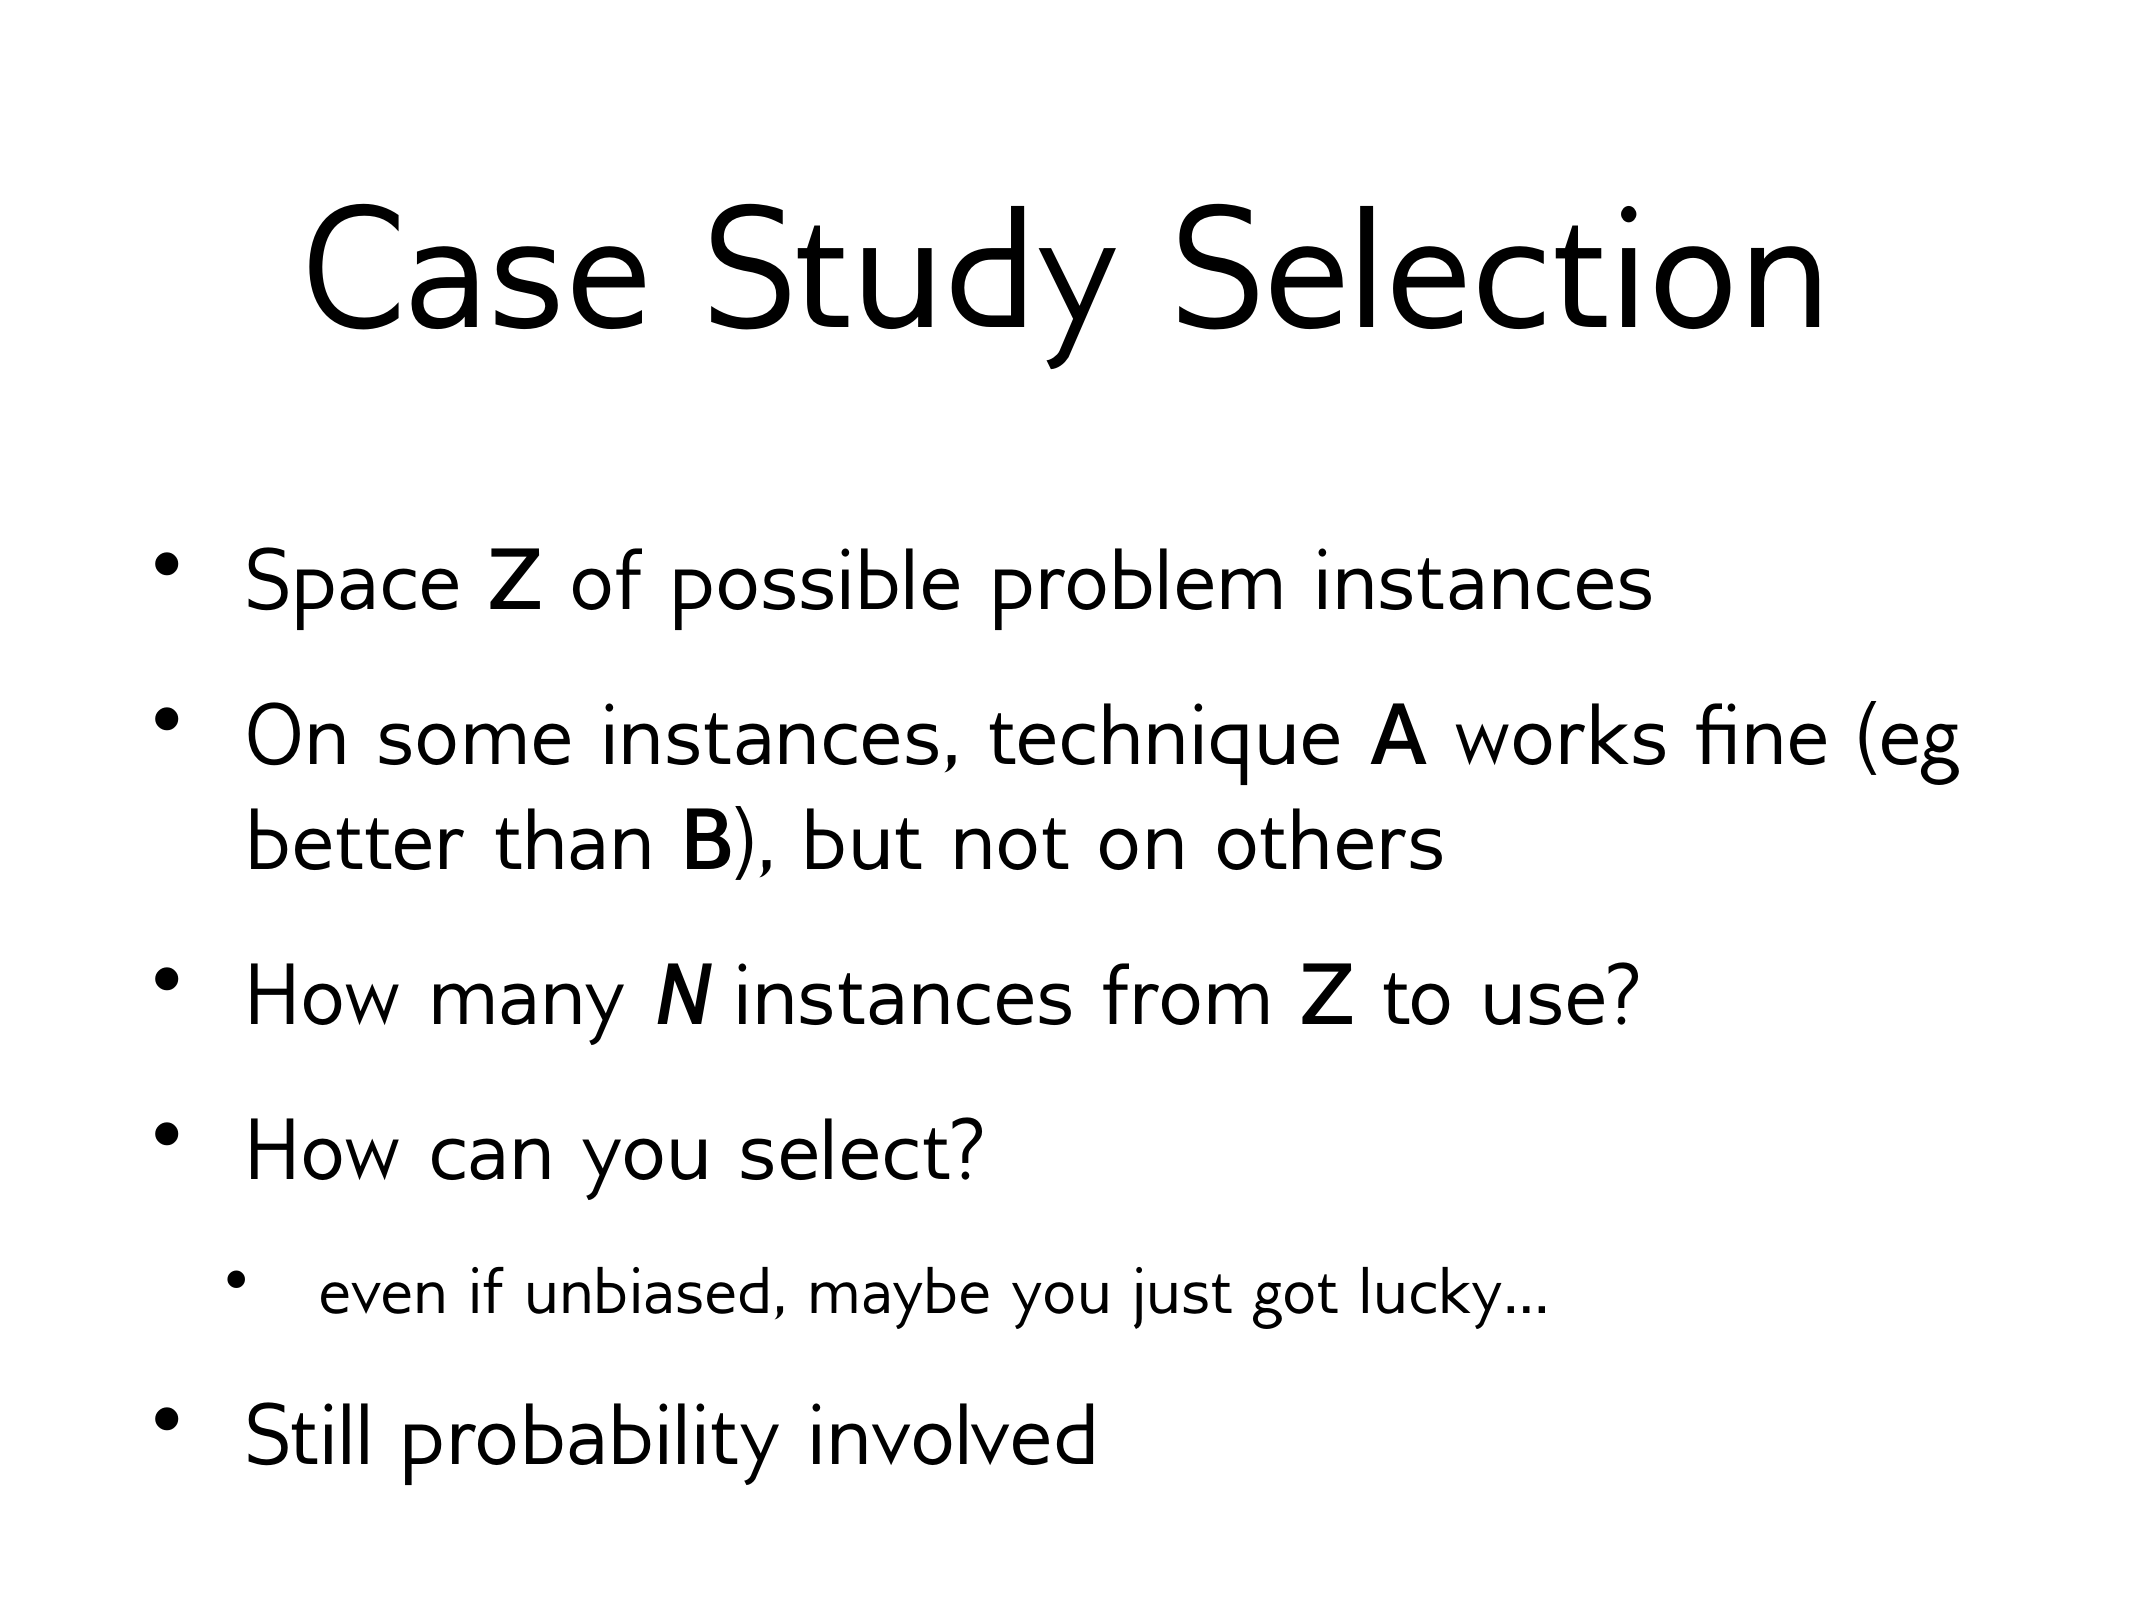

# Case Study Selection
Space Z of possible problem instances
On some instances, technique A works fine (eg better than B), but not on others
How many N instances from Z to use?
How can you select?
even if unbiased, maybe you just got lucky…
Still probability involved